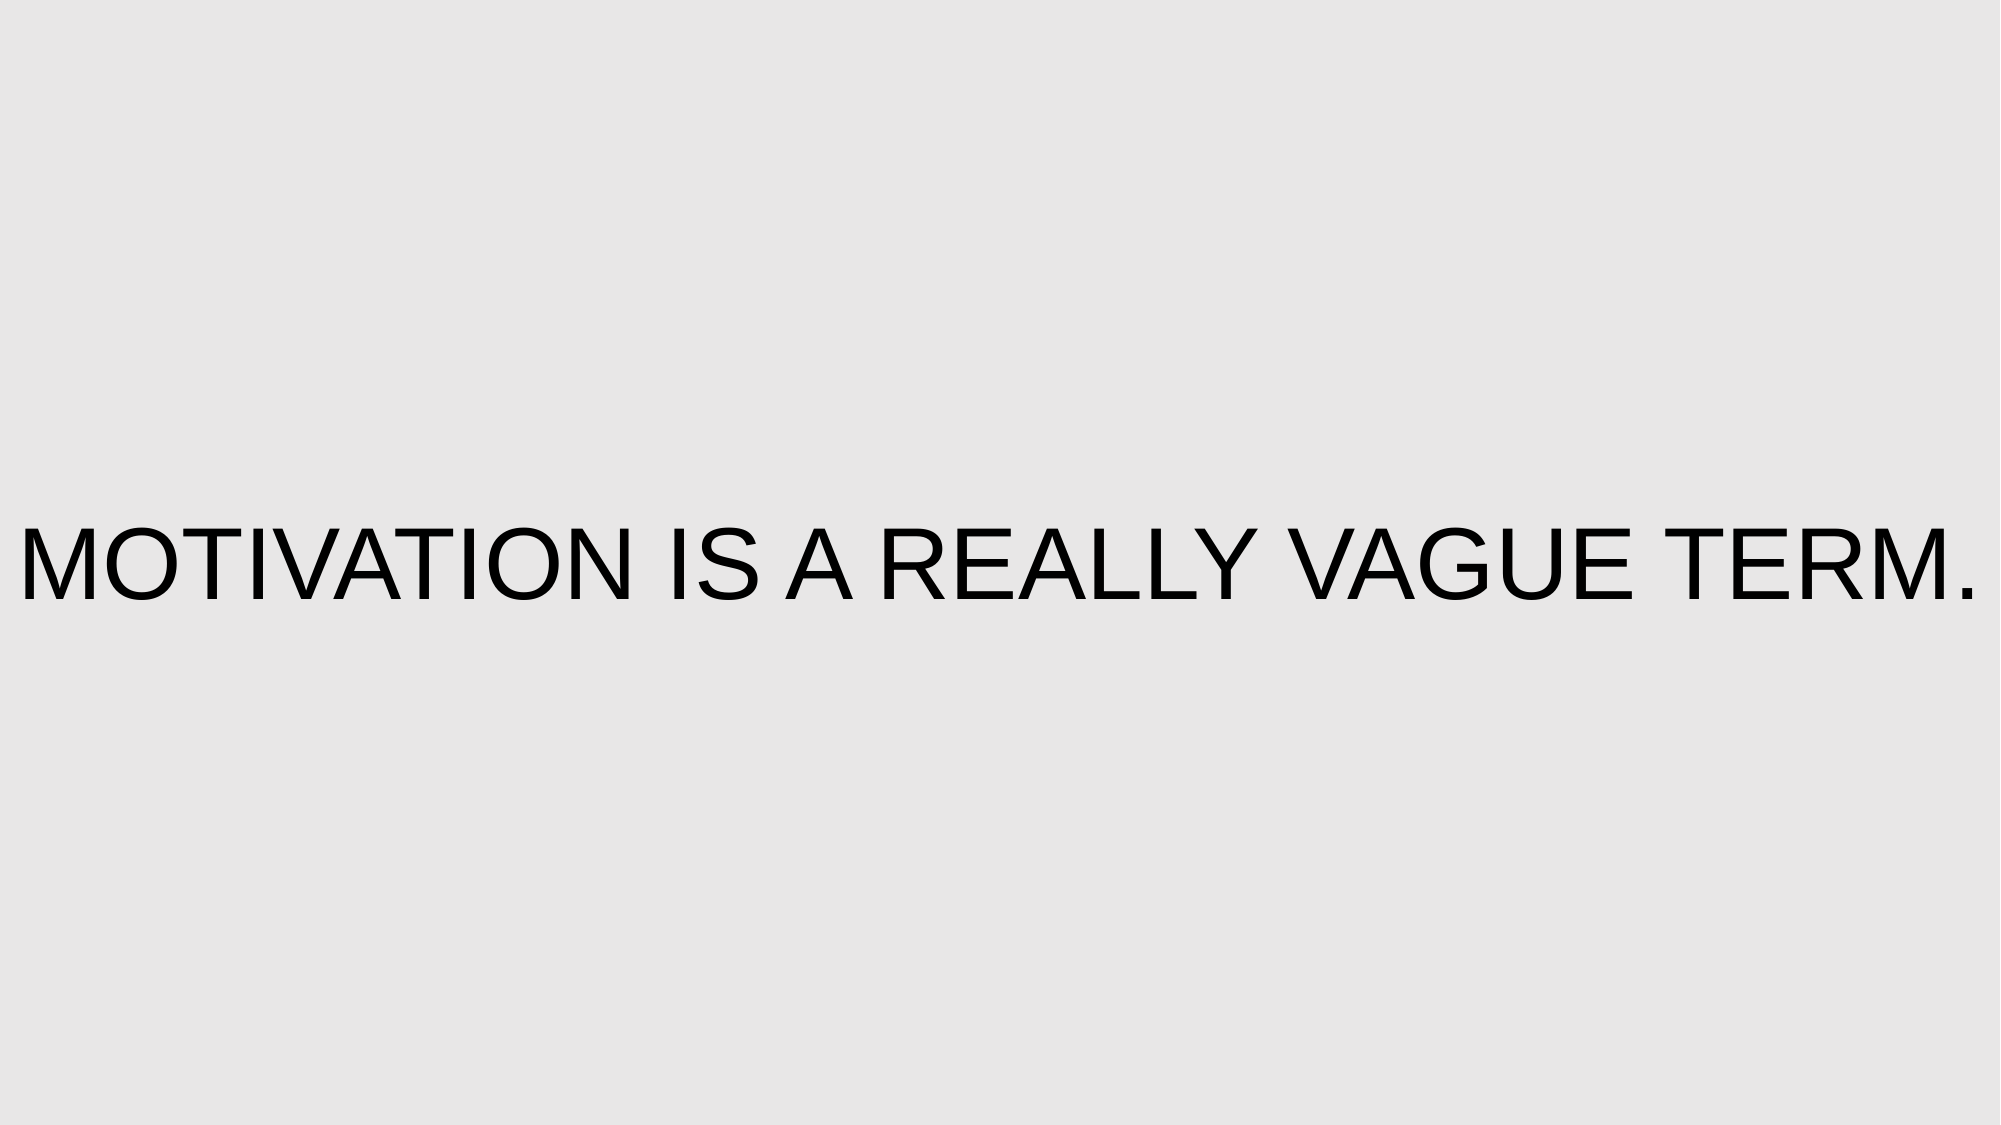

# Motivation is a really vague term.